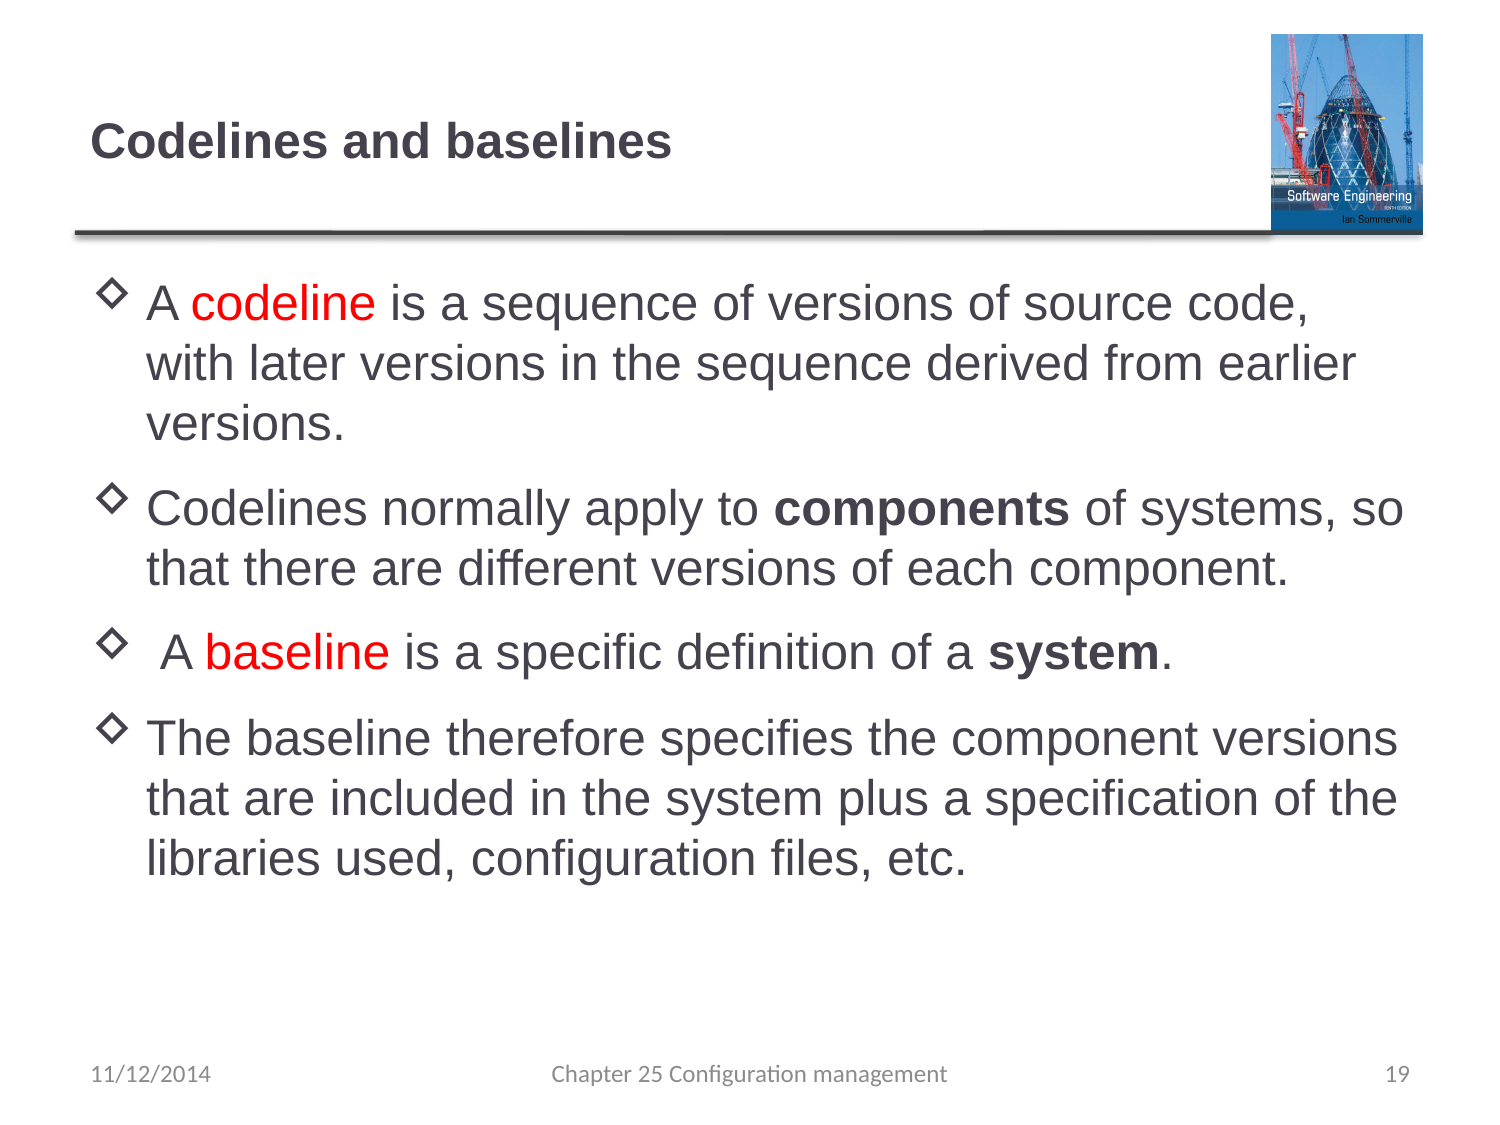

# Codelines and baselines
A codeline is a sequence of versions of source code, with later versions in the sequence derived from earlier versions.
Codelines normally apply to components of systems, so that there are different versions of each component.
 A baseline is a specific definition of a system.
The baseline therefore specifies the component versions that are included in the system plus a specification of the libraries used, configuration files, etc.
11/12/2014
Chapter 25 Configuration management
19